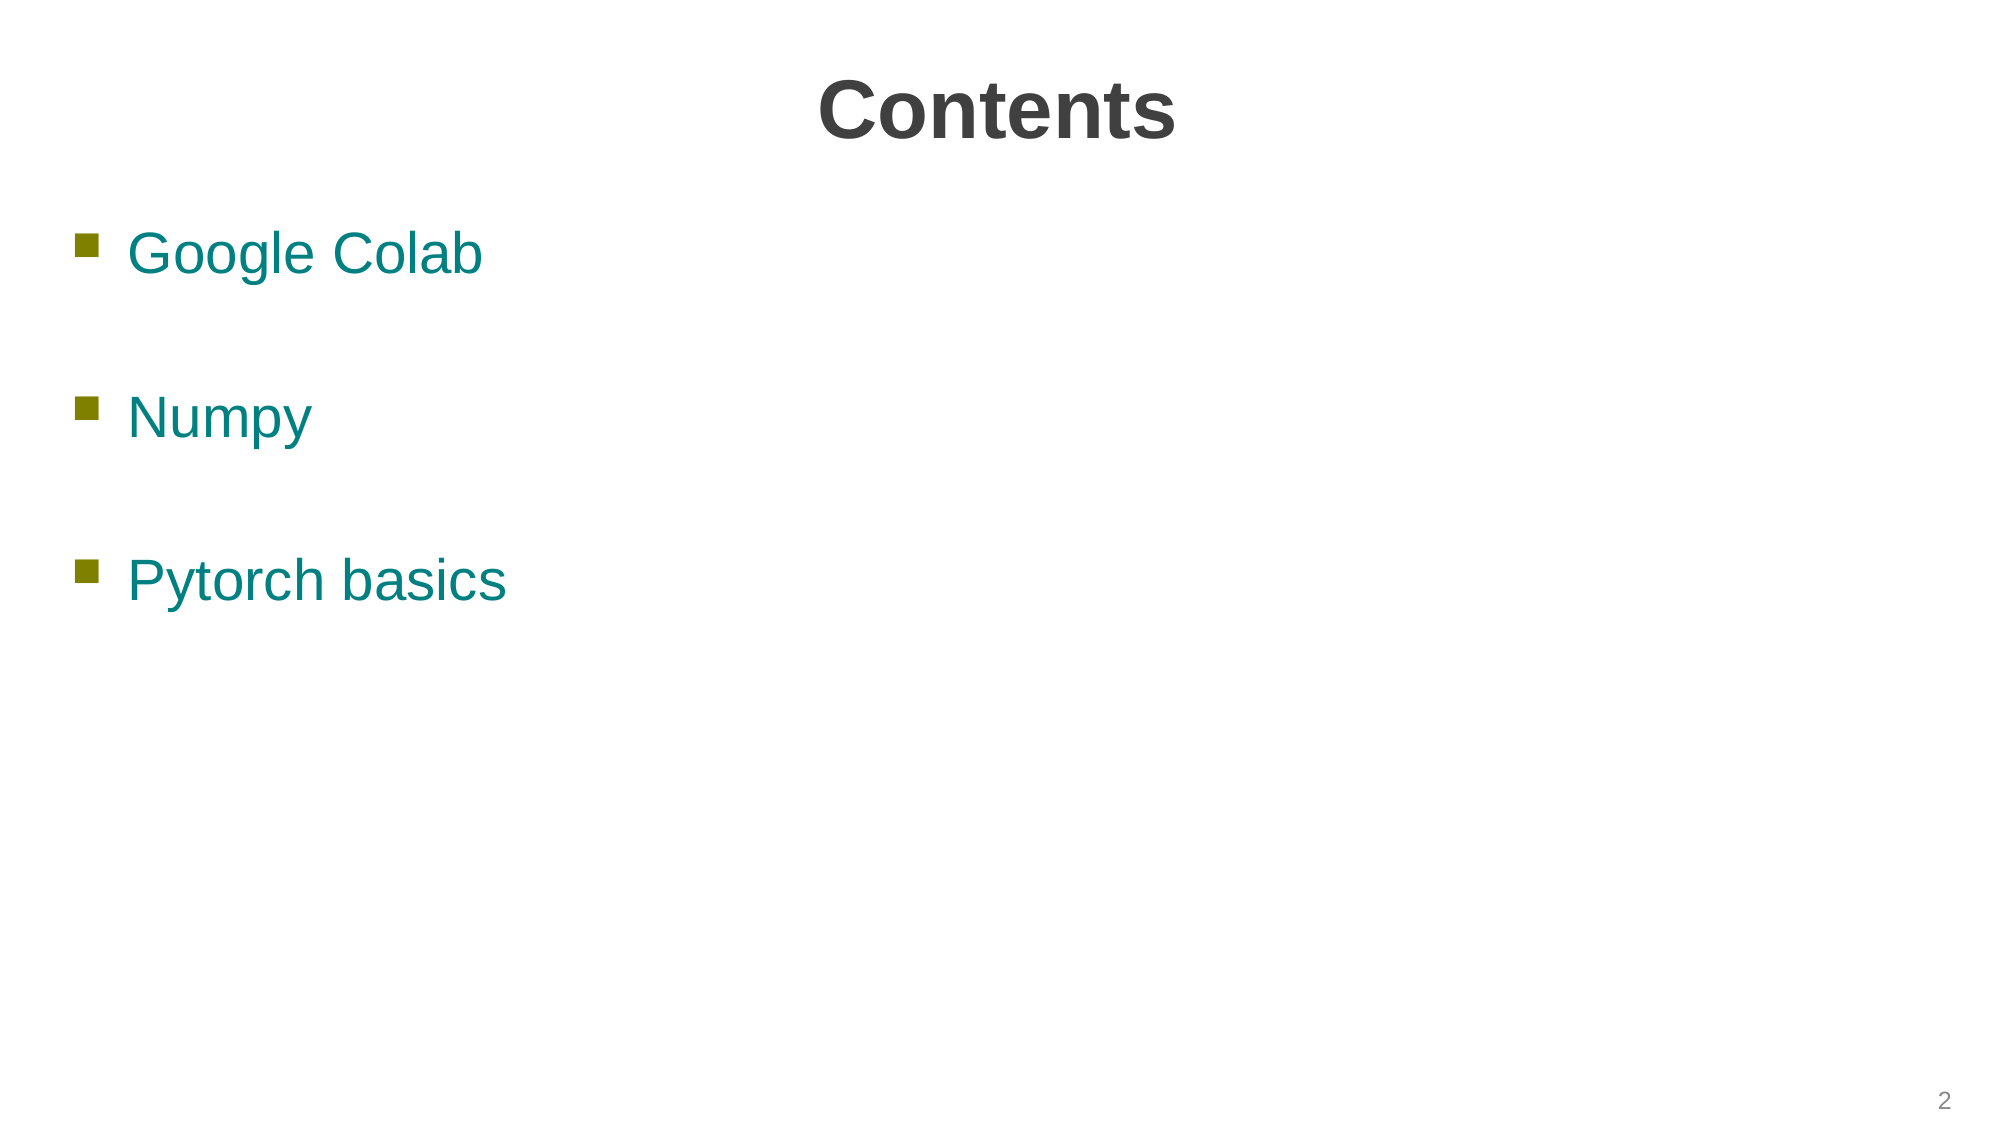

# Contents
Google Colab

Numpy

Pytorch basics
2